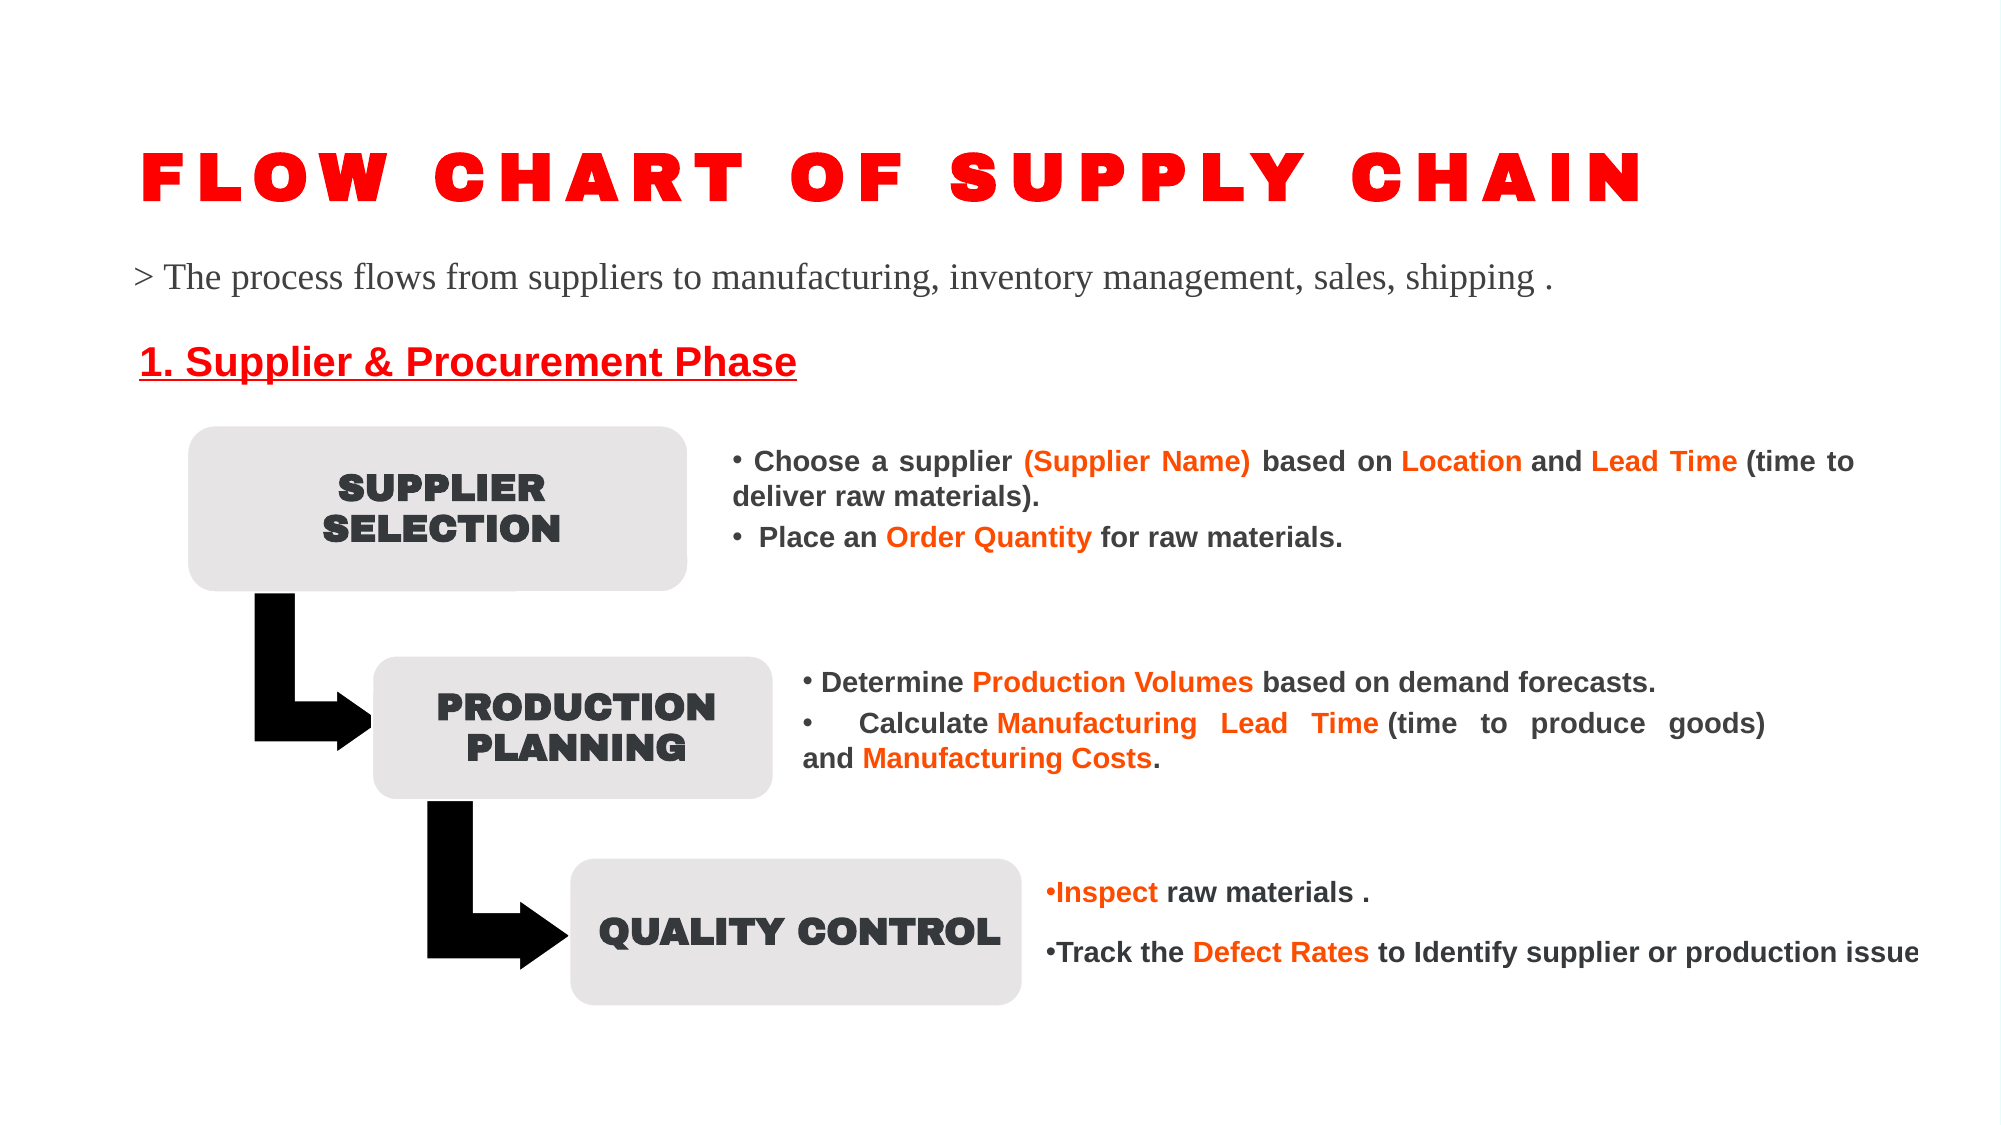

# Flow chart of supply chain

> The process flows from suppliers to manufacturing, inventory management, sales, shipping .
1. Supplier & Procurement Phase
SUPPLIER SELECTION
PRODUCTION PLANNING
QUALITY CONTROL
Inspect raw materials .
Track the Defect Rates to Identify supplier or production issues.
 Choose a supplier (Supplier Name) based on Location and Lead Time (time to  deliver raw materials).
  Place an Order Quantity for raw materials.

 Determine Production Volumes based on demand forecasts.
  Calculate Manufacturing Lead Time (time to produce goods) and Manufacturing Costs.

3